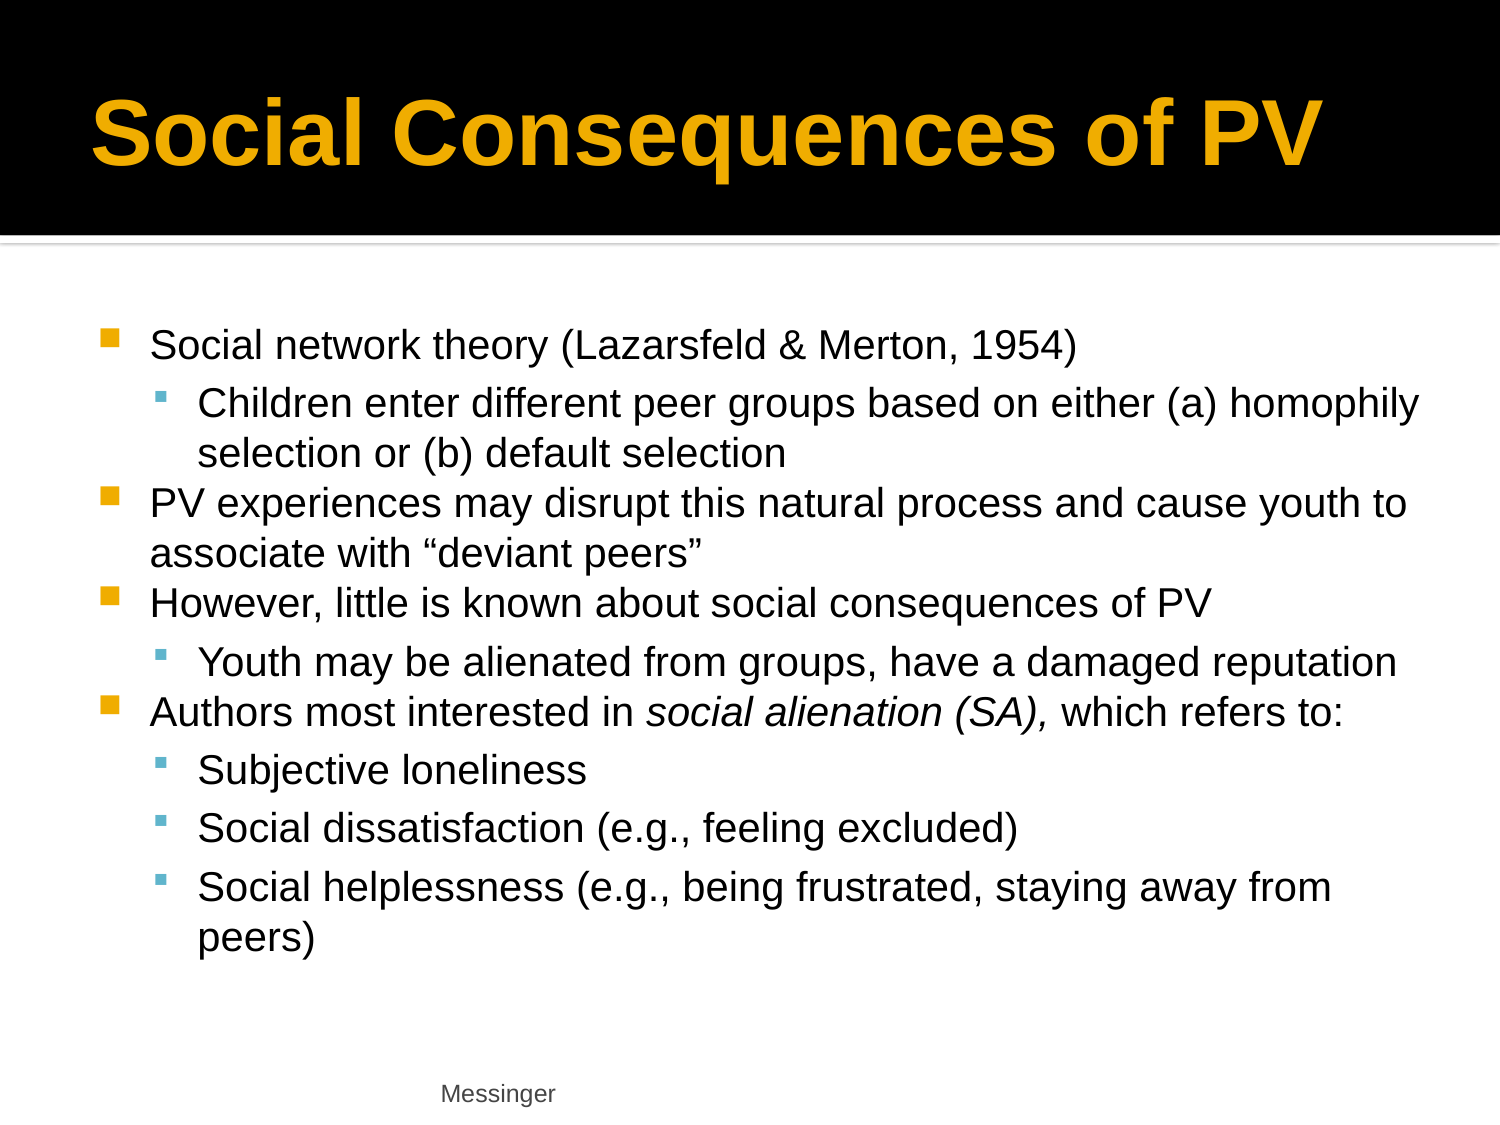

# Social Consequences of PV
Social network theory (Lazarsfeld & Merton, 1954)
Children enter different peer groups based on either (a) homophily selection or (b) default selection
PV experiences may disrupt this natural process and cause youth to associate with “deviant peers”
However, little is known about social consequences of PV
Youth may be alienated from groups, have a damaged reputation
Authors most interested in social alienation (SA), which refers to:
Subjective loneliness
Social dissatisfaction (e.g., feeling excluded)
Social helplessness (e.g., being frustrated, staying away from peers)
Messinger